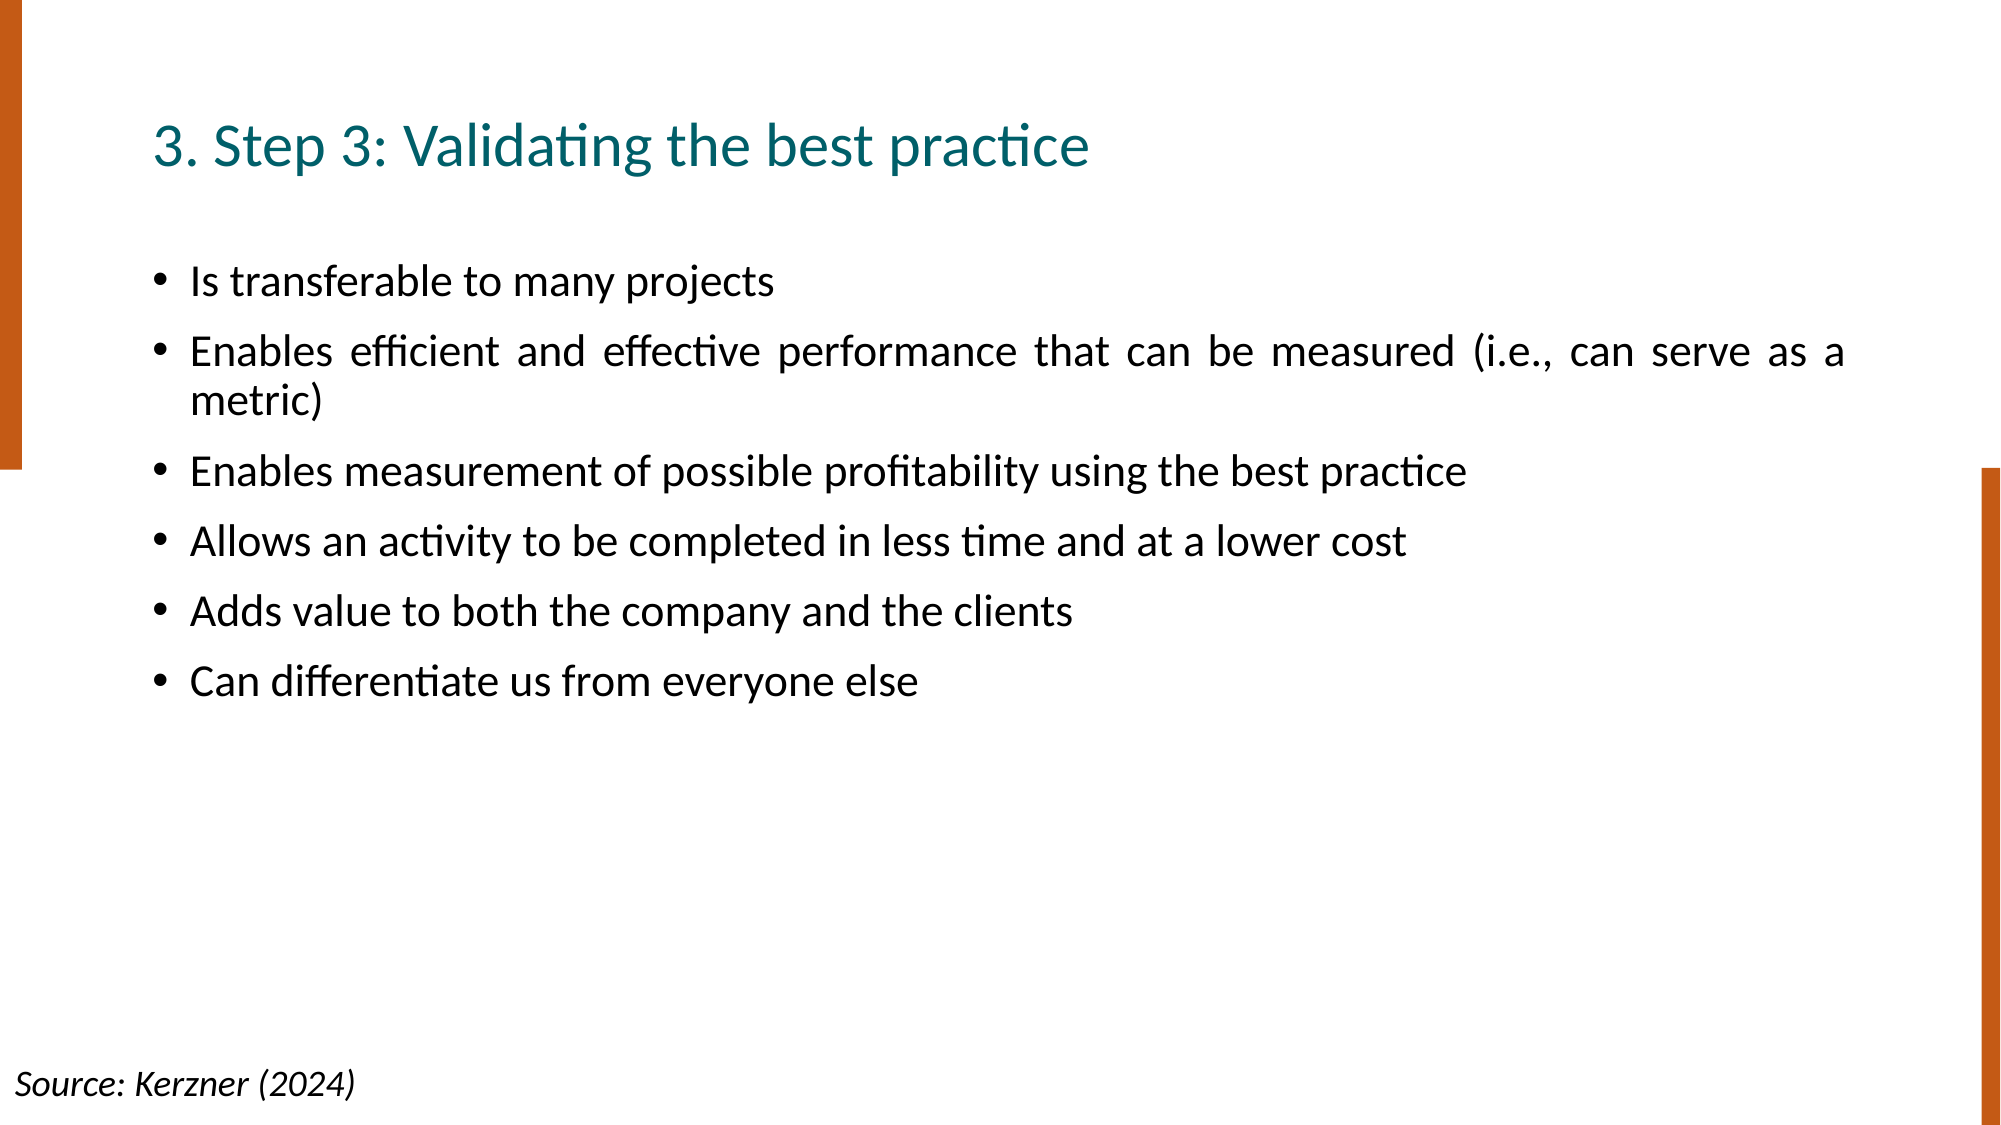

# 3. Step 3: Validating the best practice
Is transferable to many projects
Enables efficient and effective performance that can be measured (i.e., can serve as a metric)
Enables measurement of possible profitability using the best practice
Allows an activity to be completed in less time and at a lower cost
Adds value to both the company and the clients
Can differentiate us from everyone else
39
Source: Kerzner (2024)